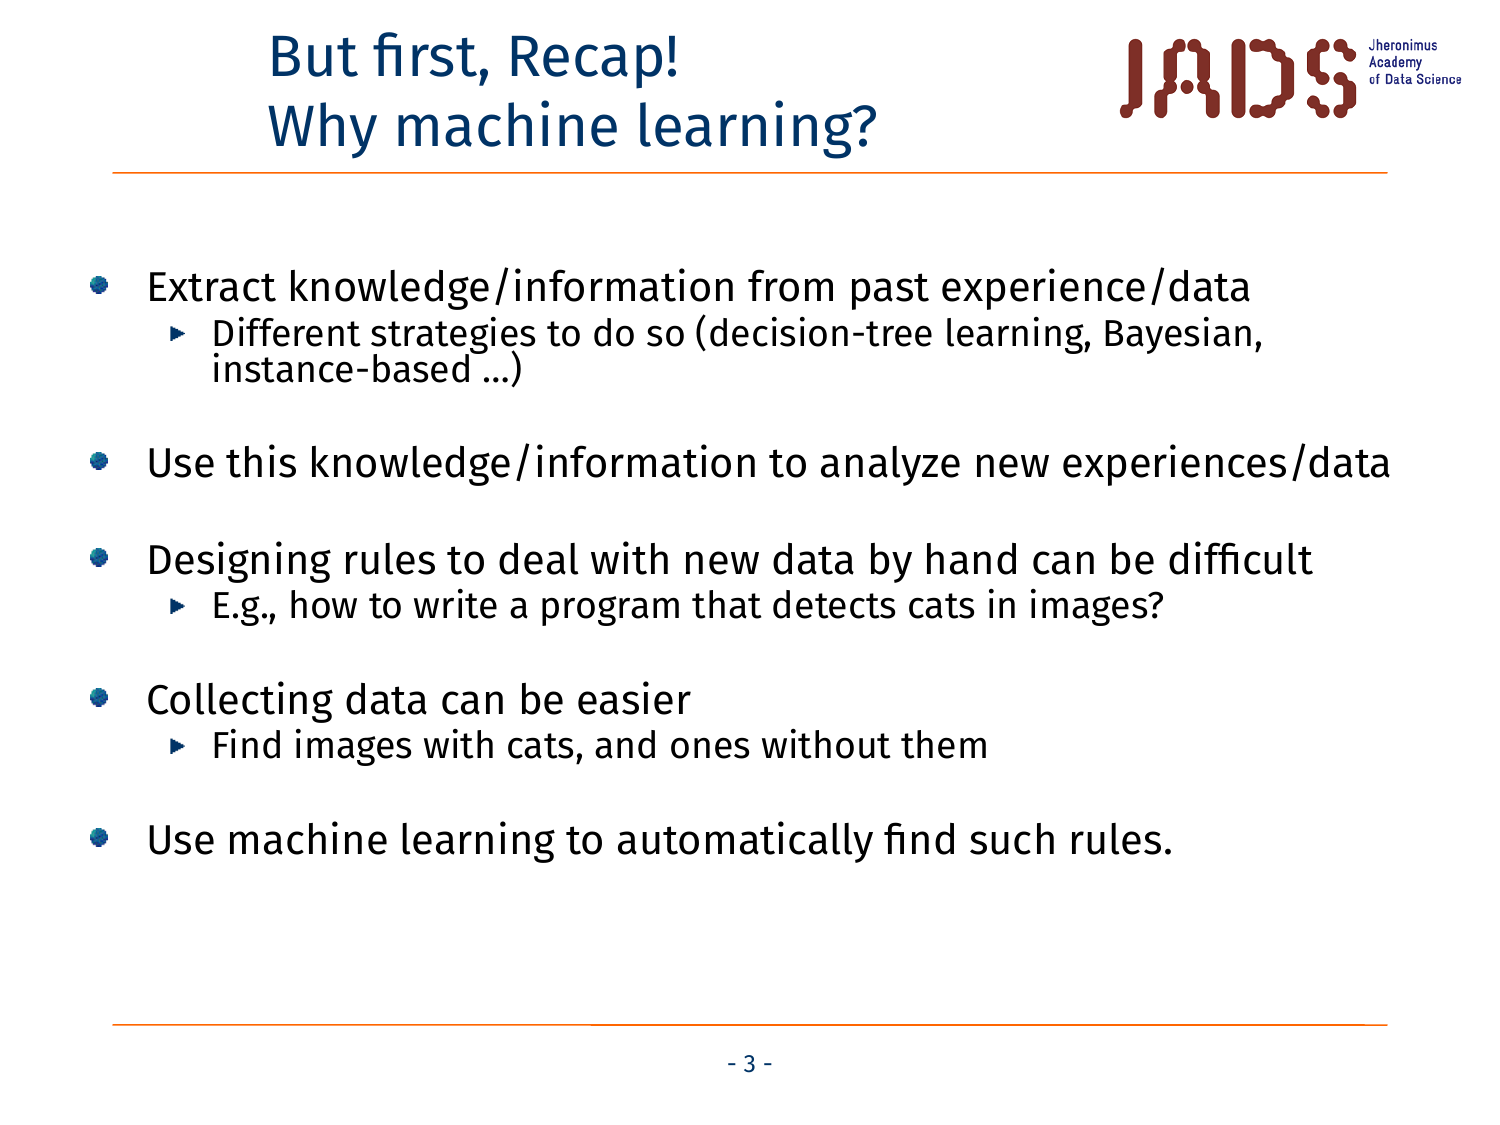

# But first, Recap! Why machine learning?
Extract knowledge/information from past experience/data
Different strategies to do so (decision-tree learning, Bayesian, instance-based …)

Use this knowledge/information to analyze new experiences/data

Designing rules to deal with new data by hand can be difficult
E.g., how to write a program that detects cats in images?

Collecting data can be easier
Find images with cats, and ones without them

Use machine learning to automatically find such rules.
- 3 -